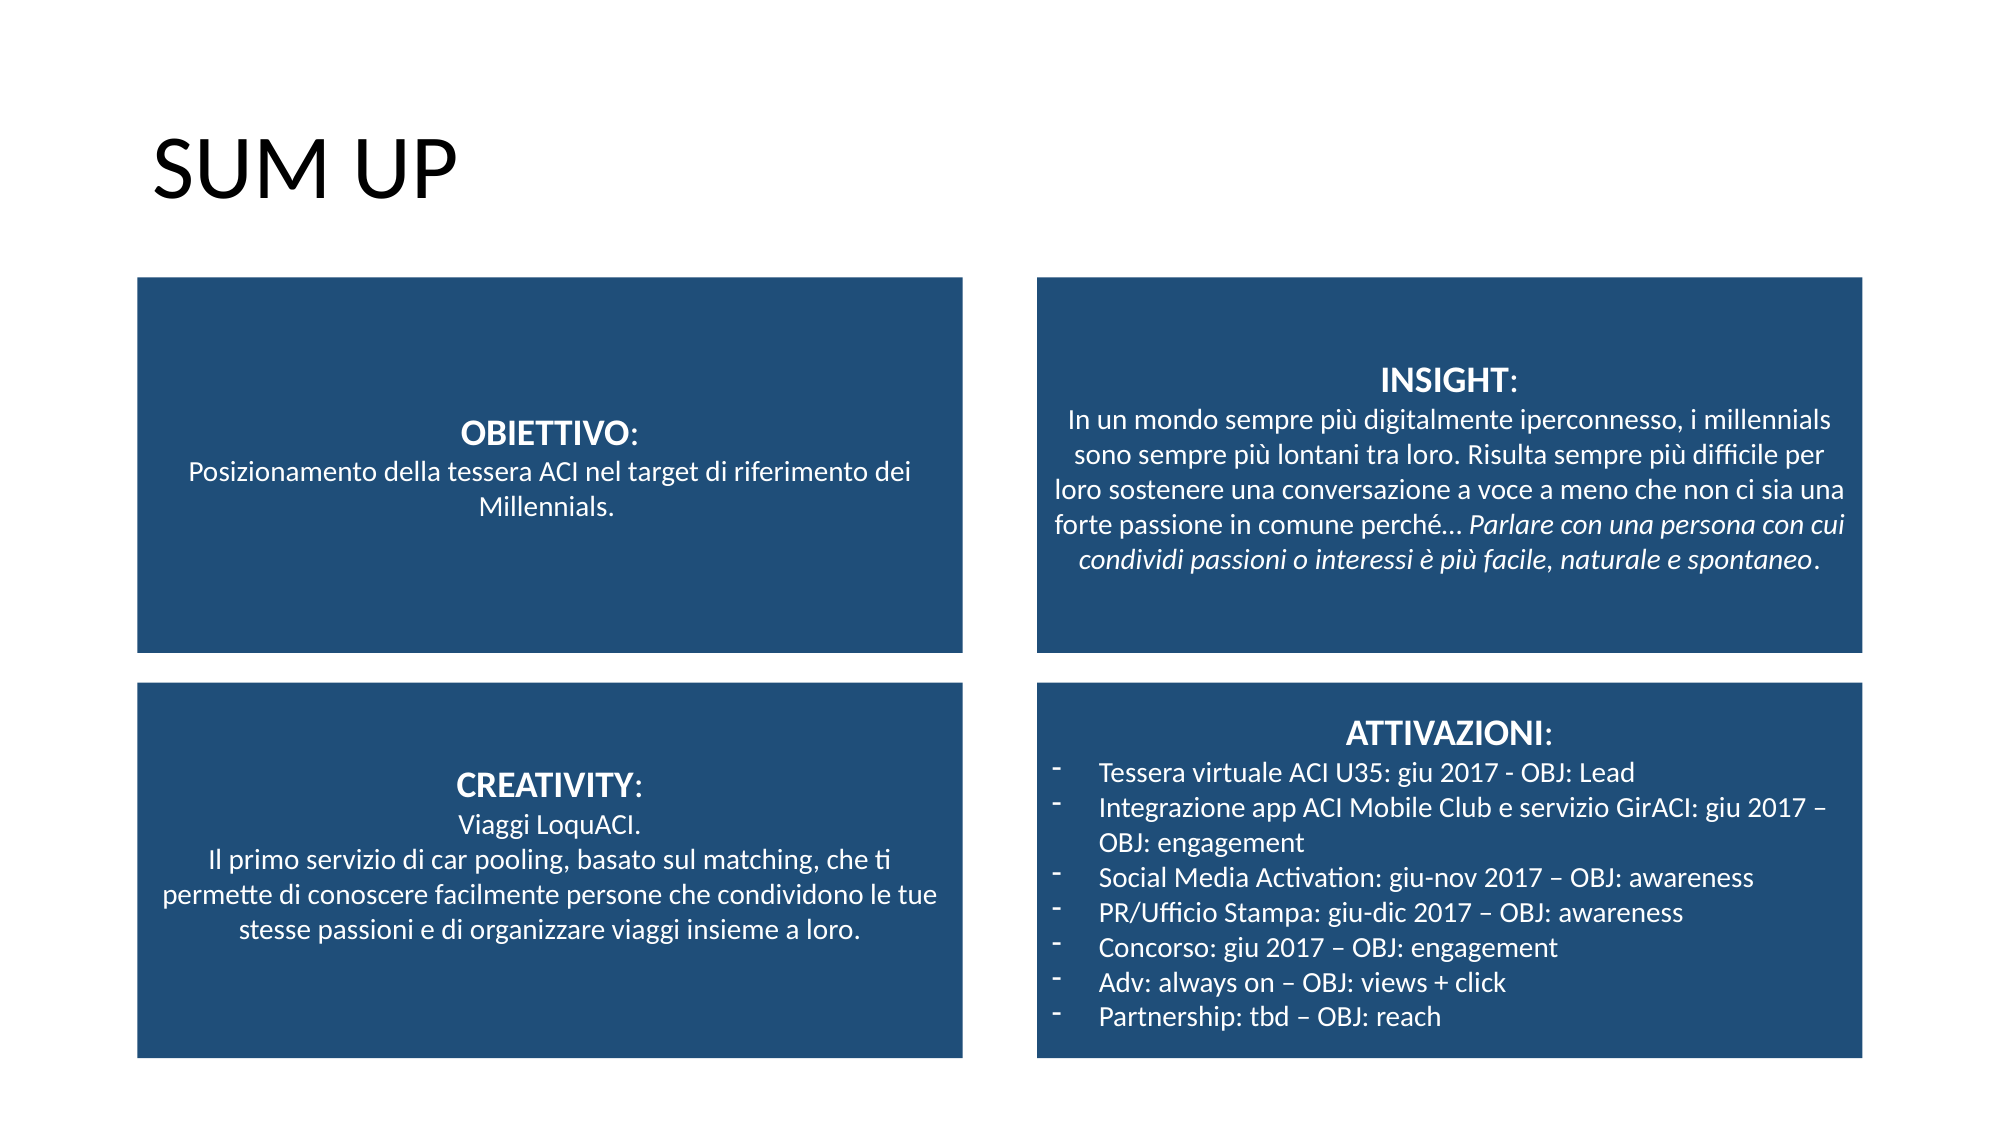

# SUM UP
OBIETTIVO:
Posizionamento della tessera ACI nel target di riferimento dei Millennials.
INSIGHT:
In un mondo sempre più digitalmente iperconnesso, i millennials sono sempre più lontani tra loro. Risulta sempre più difficile per loro sostenere una conversazione a voce a meno che non ci sia una forte passione in comune perché… Parlare con una persona con cui condividi passioni o interessi è più facile, naturale e spontaneo.
CREATIVITY:
Viaggi LoquACI.
Il primo servizio di car pooling, basato sul matching, che ti permette di conoscere facilmente persone che condividono le tue stesse passioni e di organizzare viaggi insieme a loro.

ATTIVAZIONI:
Tessera virtuale ACI U35: giu 2017 - OBJ: Lead
Integrazione app ACI Mobile Club e servizio GirACI: giu 2017 – OBJ: engagement
Social Media Activation: giu-nov 2017 – OBJ: awareness
PR/Ufficio Stampa: giu-dic 2017 – OBJ: awareness
Concorso: giu 2017 – OBJ: engagement
Adv: always on – OBJ: views + click
Partnership: tbd – OBJ: reach